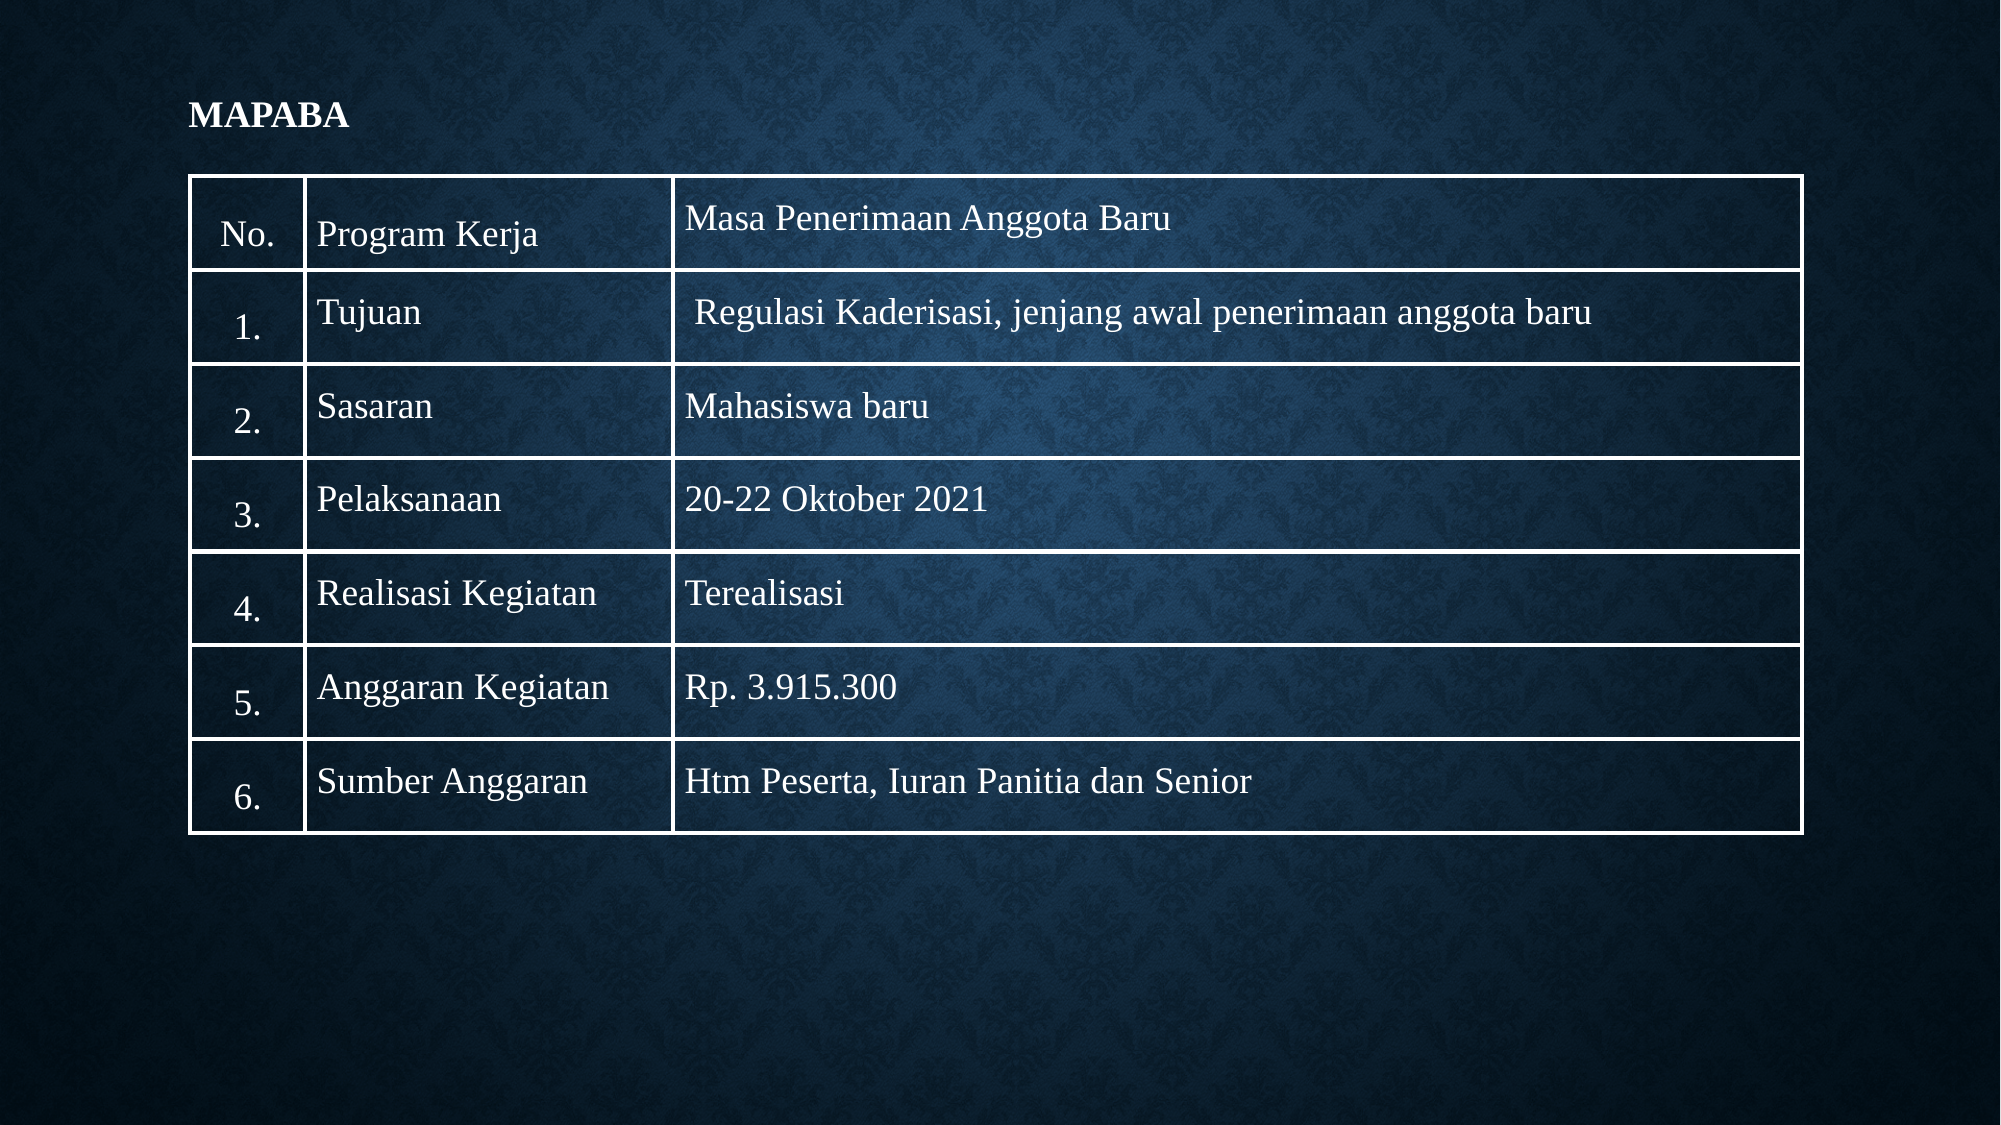

# MAPABA
| No. | Program Kerja | Masa Penerimaan Anggota Baru |
| --- | --- | --- |
| 1. | Tujuan | Regulasi Kaderisasi, jenjang awal penerimaan anggota baru |
| 2. | Sasaran | Mahasiswa baru |
| 3. | Pelaksanaan | 20-22 Oktober 2021 |
| 4. | Realisasi Kegiatan | Terealisasi |
| 5. | Anggaran Kegiatan | Rp. 3.915.300 |
| 6. | Sumber Anggaran | Htm Peserta, Iuran Panitia dan Senior |
|  |
| --- |